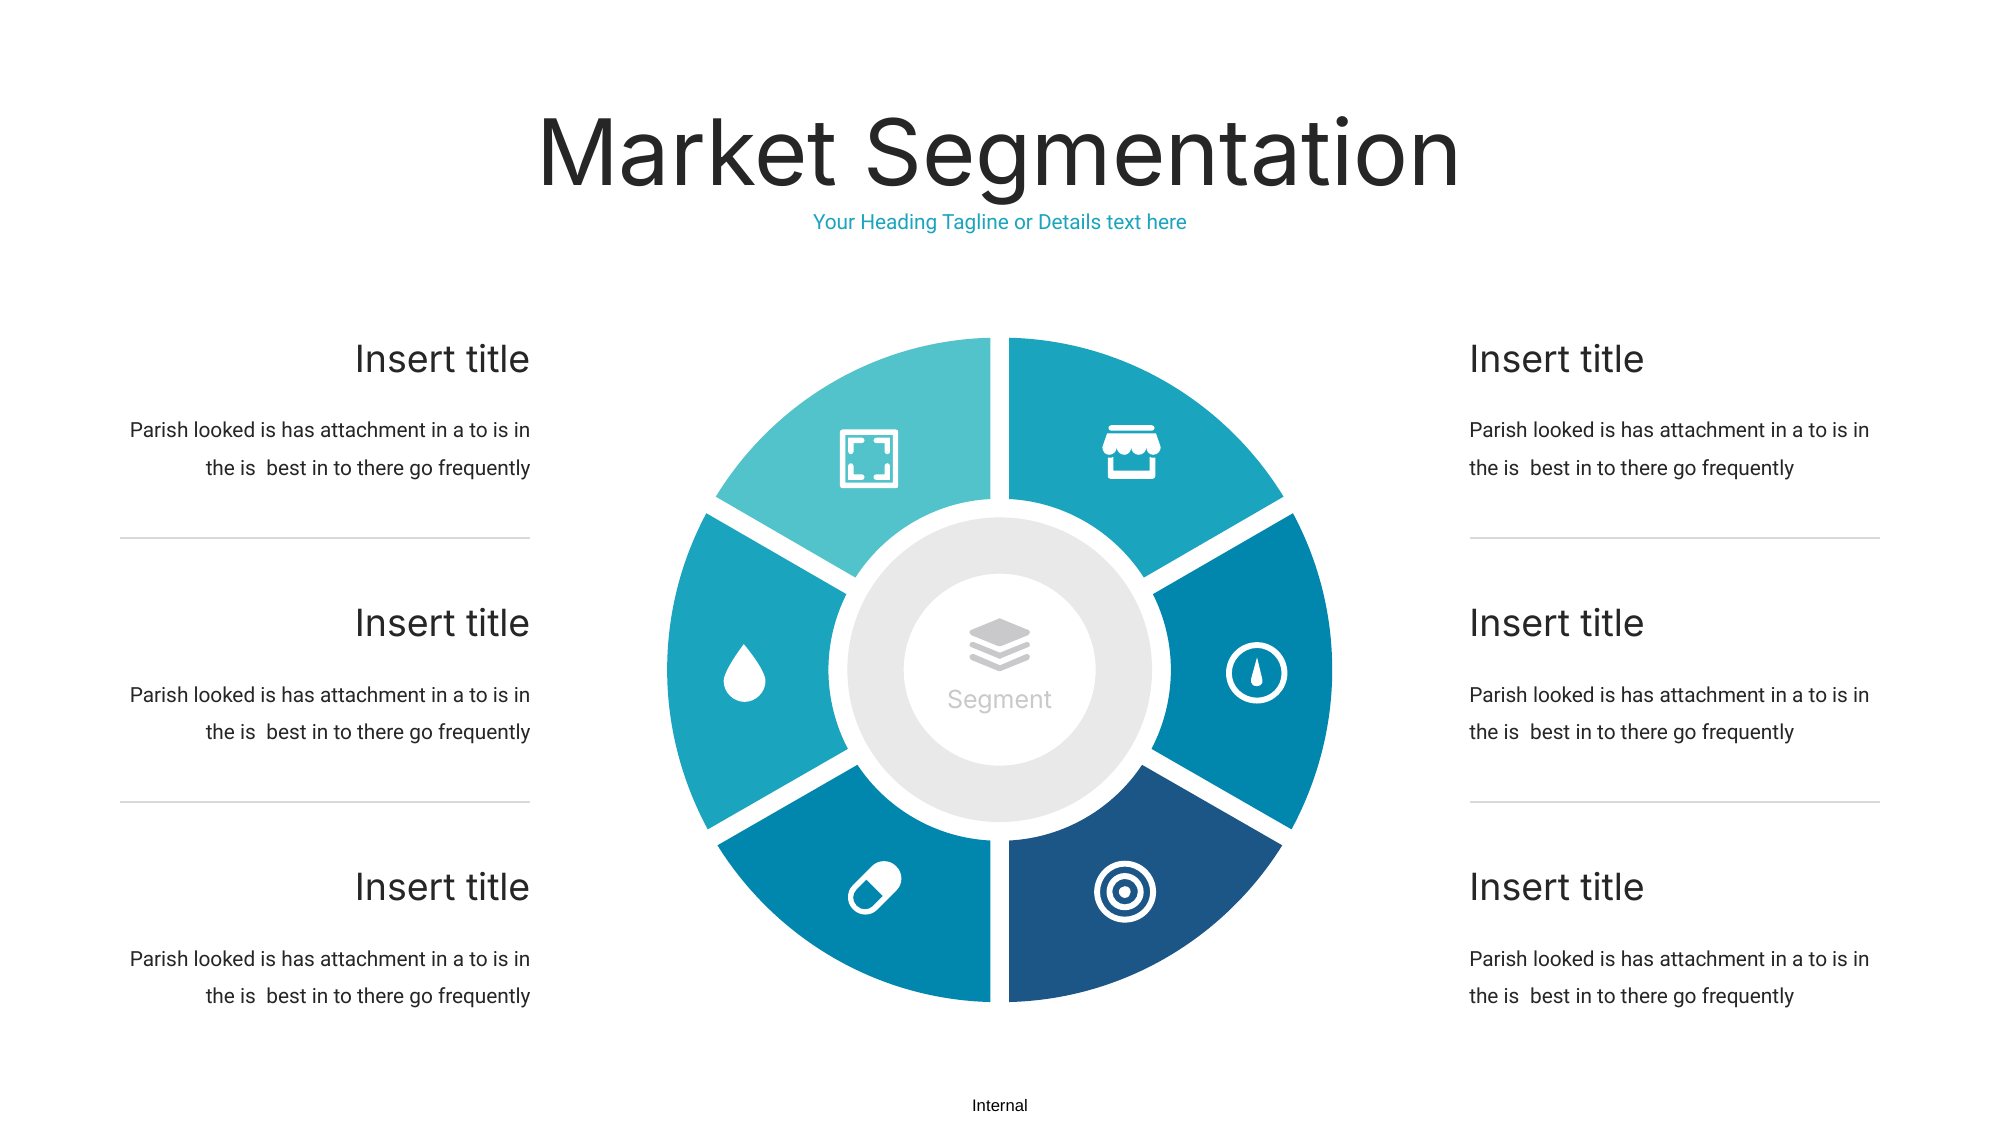

Market Segmentation
Your Heading Tagline or Details text here
Insert title
Insert title

Parish looked is has attachment in a to is in the is  best in to there go frequently
Parish looked is has attachment in a to is in the is  best in to there go frequently

Insert title
Insert title

Parish looked is has attachment in a to is in the is  best in to there go frequently
Parish looked is has attachment in a to is in the is  best in to there go frequently
Segment

Insert title
Insert title

Parish looked is has attachment in a to is in the is  best in to there go frequently
Parish looked is has attachment in a to is in the is  best in to there go frequently